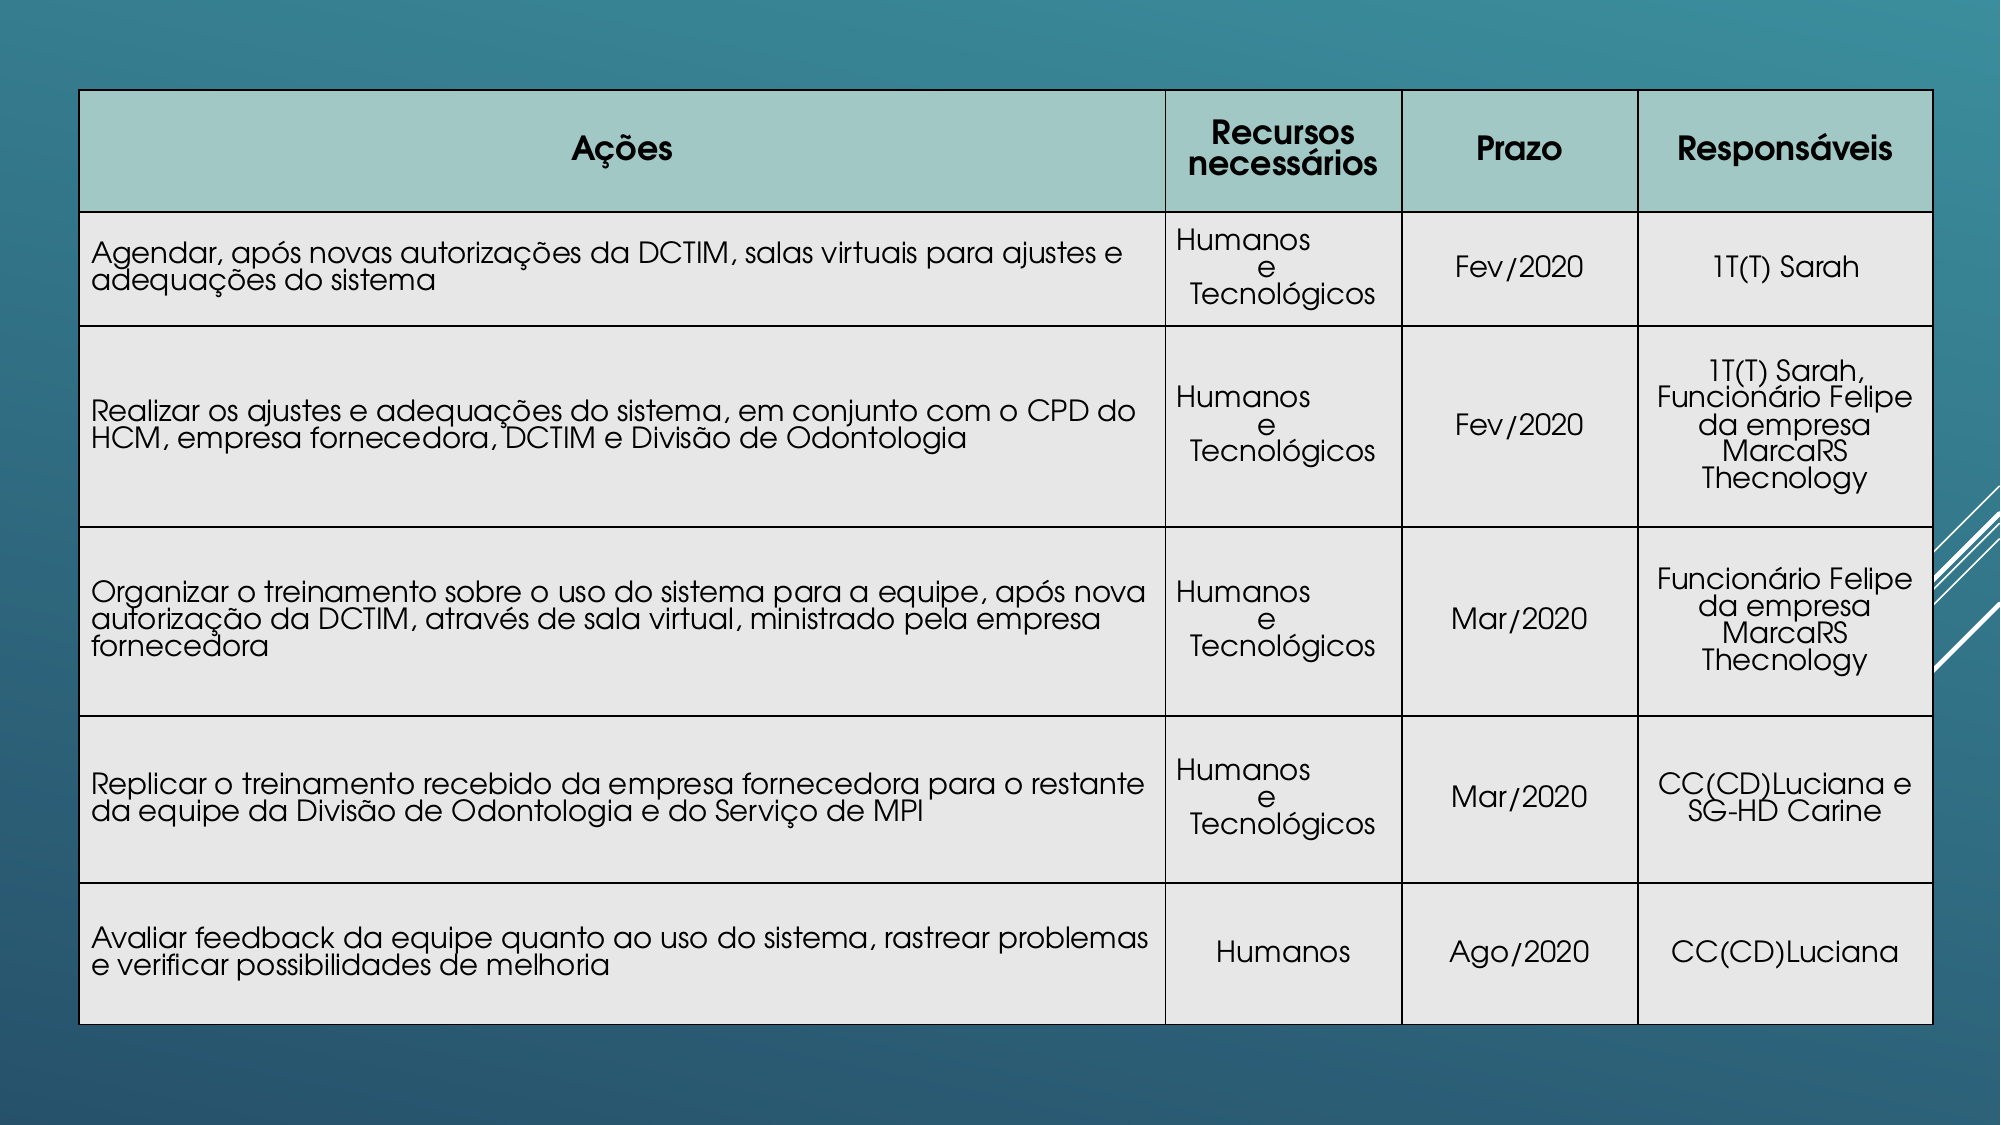

| Ações | Recursos necessários | Prazo | Responsáveis |
| --- | --- | --- | --- |
| Agendar, após novas autorizações da DCTIM, salas virtuais para ajustes e adequações do sistema | Humanos e Tecnológicos | Fev/2020 | 1T(T) Sarah |
| Realizar os ajustes e adequações do sistema, em conjunto com o CPD do HCM, empresa fornecedora, DCTIM e Divisão de Odontologia | Humanos e Tecnológicos | Fev/2020 | 1T(T) Sarah, Funcionário Felipe da empresa MarcaRS Thecnology |
| Organizar o treinamento sobre o uso do sistema para a equipe, após nova autorização da DCTIM, através de sala virtual, ministrado pela empresa fornecedora | Humanos e Tecnológicos | Mar/2020 | Funcionário Felipe da empresa MarcaRS Thecnology |
| Replicar o treinamento recebido da empresa fornecedora para o restante da equipe da Divisão de Odontologia e do Serviço de MPI | Humanos e Tecnológicos | Mar/2020 | CC(CD)Luciana e SG-HD Carine |
| Avaliar feedback da equipe quanto ao uso do sistema, rastrear problemas e verificar possibilidades de melhoria | Humanos | Ago/2020 | CC(CD)Luciana |